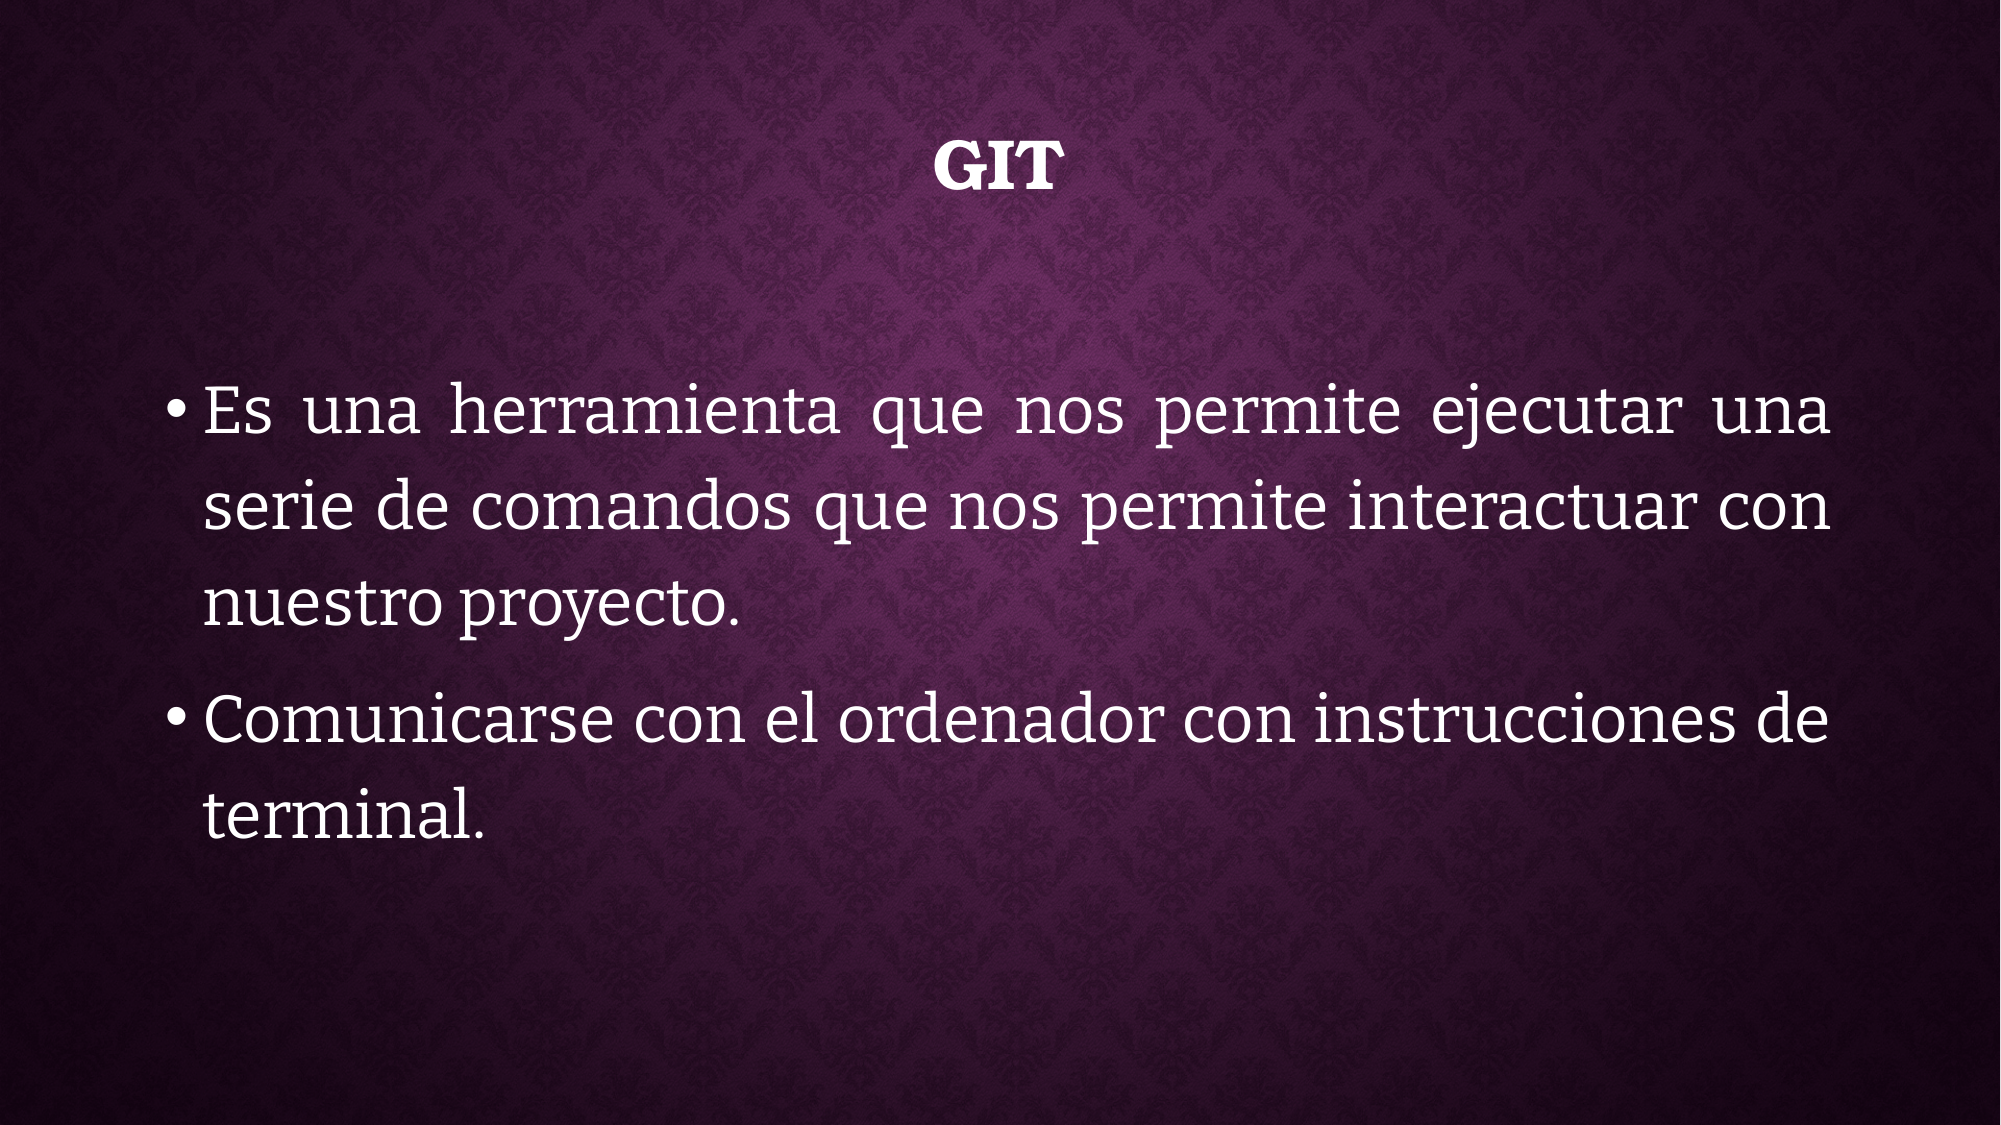

# GIt
Es una herramienta que nos permite ejecutar una serie de comandos que nos permite interactuar con nuestro proyecto.
Comunicarse con el ordenador con instrucciones de terminal.